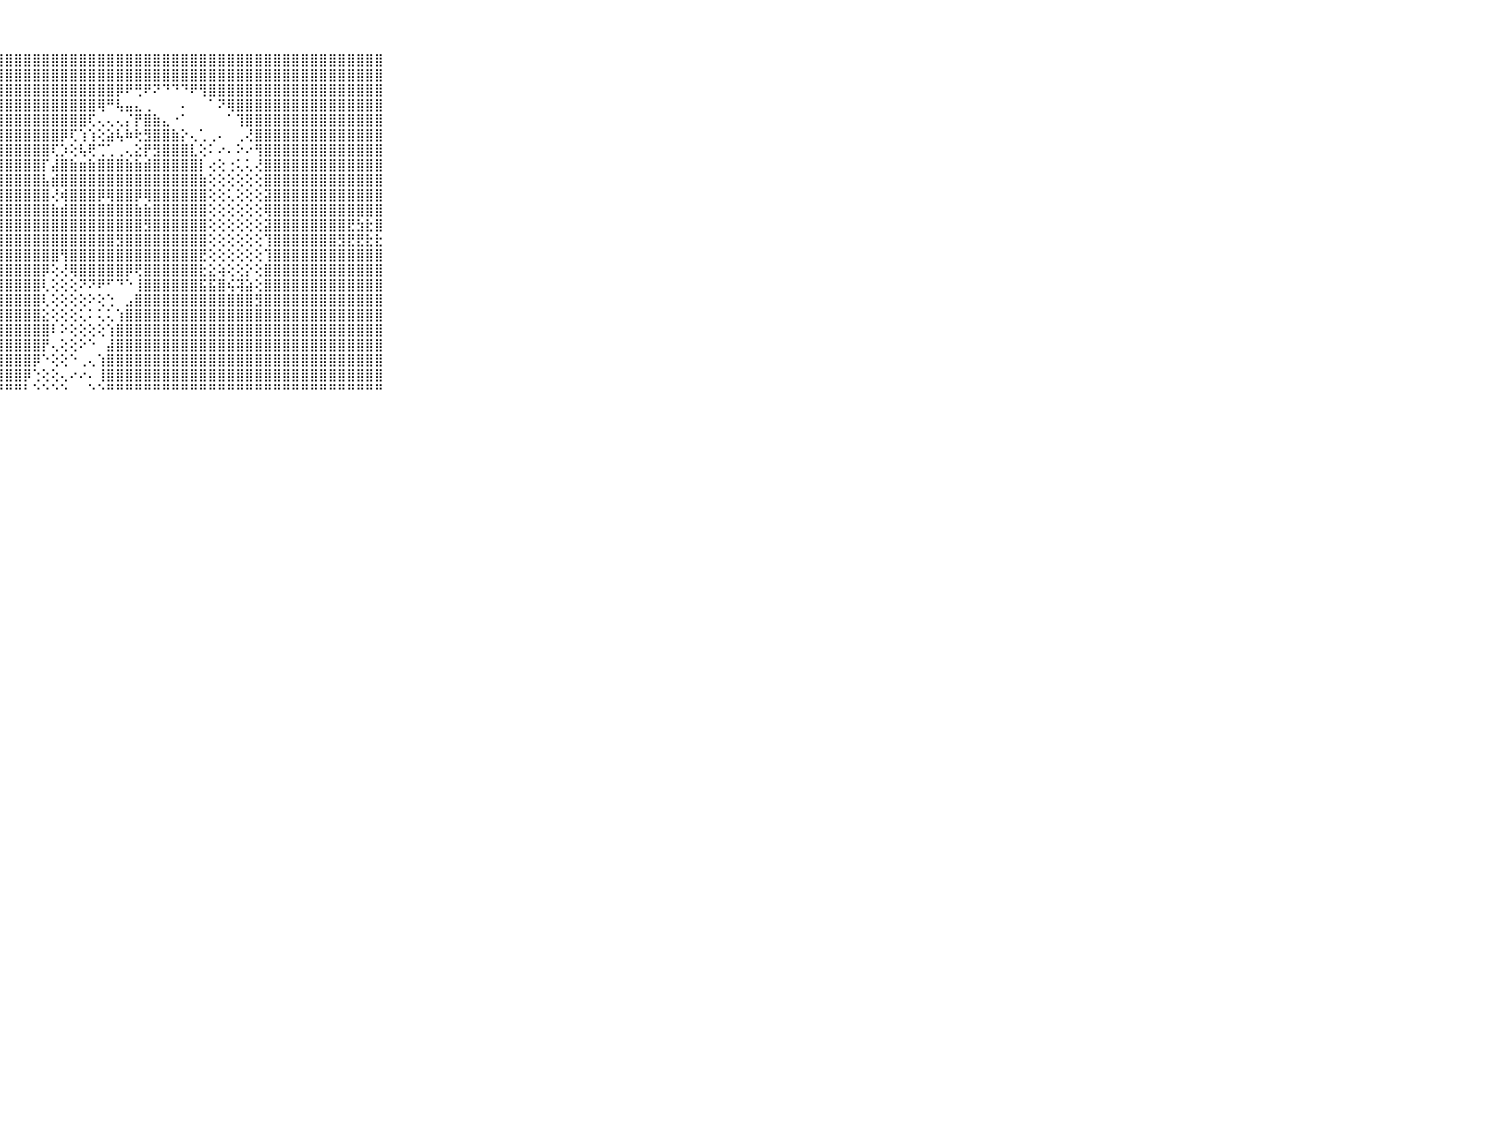

⠀⠀⠀⠀⠀⠀⠀⠀⠀⠀⠀⣿⣿⣿⣿⣿⣿⣿⣻⣿⣿⣿⣿⣿⣿⣿⣿⣿⣿⣿⣿⣿⣿⣿⣿⣿⣿⣿⣿⣿⣿⣿⣿⣿⣿⣿⣿⣿⣿⣿⣿⣿⣿⣿⣿⣿⣿⣿⣿⣿⣿⣿⣿⣿⣿⣿⣿⣿⣿⠀⠀⠀⠀⠀⠀⠀⠀⠀⠀⠀⠀
⠀⠀⠀⠀⠀⠀⠀⠀⠀⠀⠀⣿⣿⣿⣿⣻⣿⣿⣿⣿⣿⣿⣿⣿⣿⣿⣿⣿⣿⣿⣿⣿⣿⣿⣿⣿⣿⣿⣿⣿⣿⣿⣿⣿⣿⣿⣿⣿⣿⣿⣿⣿⣿⣿⣿⣿⣿⣿⣿⣿⣿⣿⣿⣿⣿⣿⣿⣿⣿⠀⠀⠀⠀⠀⠀⠀⠀⠀⠀⠀⠀
⠀⠀⠀⠀⠀⠀⠀⠀⠀⠀⠀⣿⣿⣿⣿⣿⣿⣿⣿⣿⣿⣿⣿⣿⣿⣿⣿⣿⣿⣿⣿⣿⣿⣿⣿⣿⣿⣿⣿⣿⡿⠟⢛⠟⠝⠙⠙⠙⠟⢻⣿⣿⣿⣿⣿⣿⣿⣿⣿⣿⣿⣿⣿⣿⣿⣿⣿⣿⣿⠀⠀⠀⠀⠀⠀⠀⠀⠀⠀⠀⠀
⠀⠀⠀⠀⠀⠀⠀⠀⠀⠀⠀⣿⣿⣿⣿⣿⣿⣿⣿⣿⣿⣿⣿⣿⣿⣿⣿⣿⣿⣿⣿⣿⣿⣿⣿⣿⣿⣿⢿⠛⢧⣤⣄⢀⠀⠀⠀⠄⠀⠀⠁⠝⢿⣿⣿⣿⣿⣿⣿⣿⣿⣿⣿⣿⣿⣿⣿⣿⣿⠀⠀⠀⠀⠀⠀⠀⠀⠀⠀⠀⠀
⠀⠀⠀⠀⠀⠀⠀⠀⠀⠀⠀⣿⣿⣿⣿⣿⣿⣿⣿⣿⣿⣿⣿⣿⣿⣿⣿⣿⣿⣿⣿⣿⣿⣿⣿⣿⣿⢏⢄⢄⢄⡌⡟⣿⣷⣄⠐⠁⠀⠀⠀⠀⠁⢹⣿⣿⣿⣿⣿⣿⣿⣿⣿⣿⣿⣿⣿⣿⣿⠀⠀⠀⠀⠀⠀⠀⠀⠀⠀⠀⠀
⠀⠀⠀⠀⠀⠀⠀⠀⠀⠀⠀⣿⣿⣿⣿⣿⣿⣿⣿⣿⣿⣿⣿⣿⣿⣿⣿⣿⣿⣿⣿⣿⣿⣿⡿⢏⢱⢱⢕⣵⢧⠷⢗⣻⣿⣿⣷⡕⢄⢁⢀⠄⠀⢀⢜⣿⣿⣿⣿⣿⣿⣿⣿⣿⣿⣿⣿⣿⣿⠀⠀⠀⠀⠀⠀⠀⠀⠀⠀⠀⠀
⠀⠀⠀⠀⠀⠀⠀⠀⠀⠀⠀⣿⣿⣿⣿⣿⣿⣿⣿⣿⣿⣿⣿⣿⣿⣿⣿⣿⣿⣿⣿⣿⣿⢏⡱⢕⢧⢟⢉⢁⢀⢄⣕⡟⣻⣿⣿⣿⣇⢕⠅⠔⠄⠕⠔⢻⣿⣿⣿⣿⣿⣿⣿⣿⣿⣿⣿⣿⣿⠀⠀⠀⠀⠀⠀⠀⠀⠀⠀⠀⠀
⠀⠀⠀⠀⠀⠀⠀⠀⠀⠀⠀⣿⣿⣿⣿⣿⣿⣿⣿⣿⣿⣿⣿⣿⣿⣿⣿⣿⣿⣿⣿⣿⡏⣼⣿⣷⣶⣷⣿⣿⣿⣷⣷⣾⣿⣿⣿⣿⣿⡇⢔⢕⢐⢅⢅⢜⣿⣿⣿⣿⣿⣿⣿⣿⣿⣿⣿⣿⣿⠀⠀⠀⠀⠀⠀⠀⠀⠀⠀⠀⠀
⠀⠀⠀⠀⠀⠀⠀⠀⠀⠀⠀⣿⣿⣿⣿⣿⣿⣿⣿⣿⣿⣿⣿⣿⣿⣿⣿⣿⣿⣿⣿⣿⣧⣾⣿⣿⣿⣿⣿⣿⣿⣿⣿⣿⣿⣿⣿⣿⣿⣷⢕⢕⢕⢕⢕⢕⣿⣿⣿⣿⣿⣿⣿⣿⣿⣿⣿⣿⣿⠀⠀⠀⠀⠀⠀⠀⠀⠀⠀⠀⠀
⠀⠀⠀⠀⠀⠀⠀⠀⠀⠀⠀⣿⣿⣿⣿⣿⣿⣿⣿⣿⣿⣿⣿⣿⣿⣿⣿⣿⣿⣿⣿⣿⣿⢜⢾⣿⣿⣿⡿⢿⣿⣿⡿⢿⣿⣿⣿⣿⣿⣿⢕⢕⢅⢕⢕⢕⣽⣿⣿⣿⣿⣿⣿⣿⣿⣿⣿⣿⣿⠀⠀⠀⠀⠀⠀⠀⠀⠀⠀⠀⠀
⠀⠀⠀⠀⠀⠀⠀⠀⠀⠀⠀⣿⣿⣿⣿⣿⣿⣿⣿⣿⣿⣿⣿⣿⣿⣿⣿⣿⣿⣿⣿⣿⣿⣷⣾⣿⣿⣿⣿⣿⣿⣿⣷⣷⣿⣿⣿⣿⣿⣿⢕⢕⢕⢕⢕⢕⢿⣿⣿⣿⣿⣿⣿⣿⣿⣿⣿⣿⣿⠀⠀⠀⠀⠀⠀⠀⠀⠀⠀⠀⠀
⠀⠀⠀⠀⠀⠀⠀⠀⠀⠀⠀⣿⣿⣿⣿⣿⣿⣿⣿⣿⣿⣿⣿⣿⣿⣿⣿⣿⣿⣿⣿⣿⣿⣿⣿⣿⣿⣿⣿⣿⣿⣿⣿⣻⣿⣿⣿⣿⣿⣿⢕⢕⢕⢕⢕⢕⣽⣿⣿⣿⣿⣿⣿⣿⣿⣟⣳⣗⣿⠀⠀⠀⠀⠀⠀⠀⠀⠀⠀⠀⠀
⠀⠀⠀⠀⠀⠀⠀⠀⠀⠀⠀⣿⣿⣿⣿⣿⣿⣿⣿⣿⣿⣿⣿⣿⣿⣿⣿⣿⣿⣿⣿⣿⣿⣿⣿⣿⣿⣿⣿⣿⣻⣿⣿⣿⣿⣿⣿⣿⣿⣿⢕⢕⢕⢕⢕⢕⢹⣿⣿⣿⣿⣿⣿⣿⣻⣟⣟⣗⣗⠀⠀⠀⠀⠀⠀⠀⠀⠀⠀⠀⠀
⠀⠀⠀⠀⠀⠀⠀⠀⠀⠀⠀⣿⣿⣿⣿⣿⣿⣿⣿⣿⣿⣿⣿⣿⣿⣿⣿⣿⣿⣿⣿⣿⣿⣿⢻⣿⣿⣿⣿⣿⣿⣿⣿⣿⣿⣿⣿⣿⣿⣟⢕⢕⢕⢕⢕⢕⢹⣿⣿⣿⣿⣿⣿⣿⣿⣿⣿⣿⣿⠀⠀⠀⠀⠀⠀⠀⠀⠀⠀⠀⠀
⠀⠀⠀⠀⠀⠀⠀⠀⠀⠀⠀⣿⣿⣿⣿⣿⣿⣿⣿⣿⣿⣿⣿⣿⣿⣿⣿⣿⣿⣿⣿⣿⡿⢕⢜⢿⣿⣿⣿⣿⣿⡿⢟⣿⣿⣿⣿⣿⣿⣗⣕⢵⢕⢕⡕⢕⣿⣿⣿⣿⣿⣿⣿⣿⣿⣿⣿⣿⣿⠀⠀⠀⠀⠀⠀⠀⠀⠀⠀⠀⠀
⠀⠀⠀⠀⠀⠀⠀⠀⠀⠀⠀⣿⣿⣿⣿⣿⣿⣿⣿⣿⣿⣿⣿⣿⣿⣿⣿⣿⣿⣿⣿⣿⢇⢕⢕⢕⠝⠝⠟⠋⠙⠑⢸⣿⣿⣿⣿⣿⣿⣯⣯⣿⢮⢽⣵⢕⣿⣿⣿⣿⣿⣿⣿⣿⣿⣿⣿⣿⣿⠀⠀⠀⠀⠀⠀⠀⠀⠀⠀⠀⠀
⠀⠀⠀⠀⠀⠀⠀⠀⠀⠀⠀⣿⣿⣿⣿⣿⣿⣿⣿⣿⣿⣿⣿⣿⣿⣿⣿⣿⣿⣿⣿⣿⢇⢕⢕⢕⢕⠕⢕⢑⠀⣠⣿⣿⣿⣿⣿⣿⣿⣿⣿⣿⣿⣿⣿⣻⣿⣿⣿⣿⣿⣿⣿⣿⣿⣿⣿⣿⣿⠀⠀⠀⠀⠀⠀⠀⠀⠀⠀⠀⠀
⠀⠀⠀⠀⠀⠀⠀⠀⠀⠀⠀⣿⣿⣿⣿⣿⣿⣿⣿⣿⣿⣿⣿⣿⣿⣿⣿⣿⣿⣿⣿⣿⣕⢕⢕⢕⢅⠅⢅⢅⢱⣿⣿⣿⣿⣿⣿⣿⣿⣿⣿⣿⣿⣿⣿⣿⣿⣿⣿⣿⣿⣿⣿⣿⣿⣿⣿⣿⣿⠀⠀⠀⠀⠀⠀⠀⠀⠀⠀⠀⠀
⠀⠀⠀⠀⠀⠀⠀⠀⠀⠀⠀⣻⣿⣿⣿⣿⣿⣿⣿⣿⣿⣿⣿⣿⣿⣿⣿⣿⣿⣿⣿⣿⣿⠇⠕⢕⢕⢕⢕⢱⣿⣿⣿⣿⣿⣿⣿⣿⣿⣿⣿⣿⣿⣿⣿⣿⣿⣿⣿⣿⣿⣿⣿⣿⣿⣿⣿⣿⣿⠀⠀⠀⠀⠀⠀⠀⠀⠀⠀⠀⠀
⠀⠀⠀⠀⠀⠀⠀⠀⠀⠀⠀⢿⣿⣿⣿⣿⣿⣿⣿⣿⣿⣿⣿⣿⣿⣿⣿⣿⣿⣿⣿⣿⡟⢄⢕⢕⠕⠑⠀⣼⣿⣿⣿⣿⣿⣿⣿⣿⣿⣿⣿⣿⣿⣿⣿⣿⣿⣿⣿⣿⣿⣿⣿⣿⣿⣿⣿⣿⣿⠀⠀⠀⠀⠀⠀⠀⠀⠀⠀⠀⠀
⠀⠀⠀⠀⠀⠀⠀⠀⠀⠀⠀⣼⣿⣿⣿⣿⣿⣿⣿⣿⣿⣿⣿⣿⣿⣿⣿⣿⣿⣿⣿⡿⠑⢕⢕⠑⢀⢄⢱⣿⣿⣿⣿⣿⣿⣿⣿⣿⣿⣿⣿⣿⣿⣿⣿⣿⣿⣿⣿⣿⣿⣿⣿⣿⣿⣿⣿⣿⣿⠀⠀⠀⠀⠀⠀⠀⠀⠀⠀⠀⠀
⠀⠀⠀⠀⠀⠀⠀⠀⠀⠀⠀⢻⣿⣿⣿⣿⣿⣿⣿⣿⣿⣿⣿⣿⣿⣿⣿⣿⣿⣿⡿⢑⢕⢕⢄⠔⠔⠄⢸⣿⣿⣿⣿⣿⣿⣿⣿⣿⣿⣿⣿⣿⣿⣿⣿⣿⣿⣿⣿⣿⣿⣿⣿⣿⣿⣿⣿⣿⣿⠀⠀⠀⠀⠀⠀⠀⠀⠀⠀⠀⠀
⠀⠀⠀⠀⠀⠀⠀⠀⠀⠀⠀⠘⠛⠛⠛⠛⠚⠛⠛⠛⠛⠛⠛⠛⠛⠛⠛⠛⠛⠛⠃⠑⠑⠑⠑⠀⠀⠑⠑⠛⠛⠛⠛⠛⠛⠛⠛⠛⠛⠛⠛⠛⠛⠛⠛⠛⠛⠛⠛⠛⠛⠛⠛⠛⠛⠛⠛⠛⠛⠀⠀⠀⠀⠀⠀⠀⠀⠀⠀⠀⠀